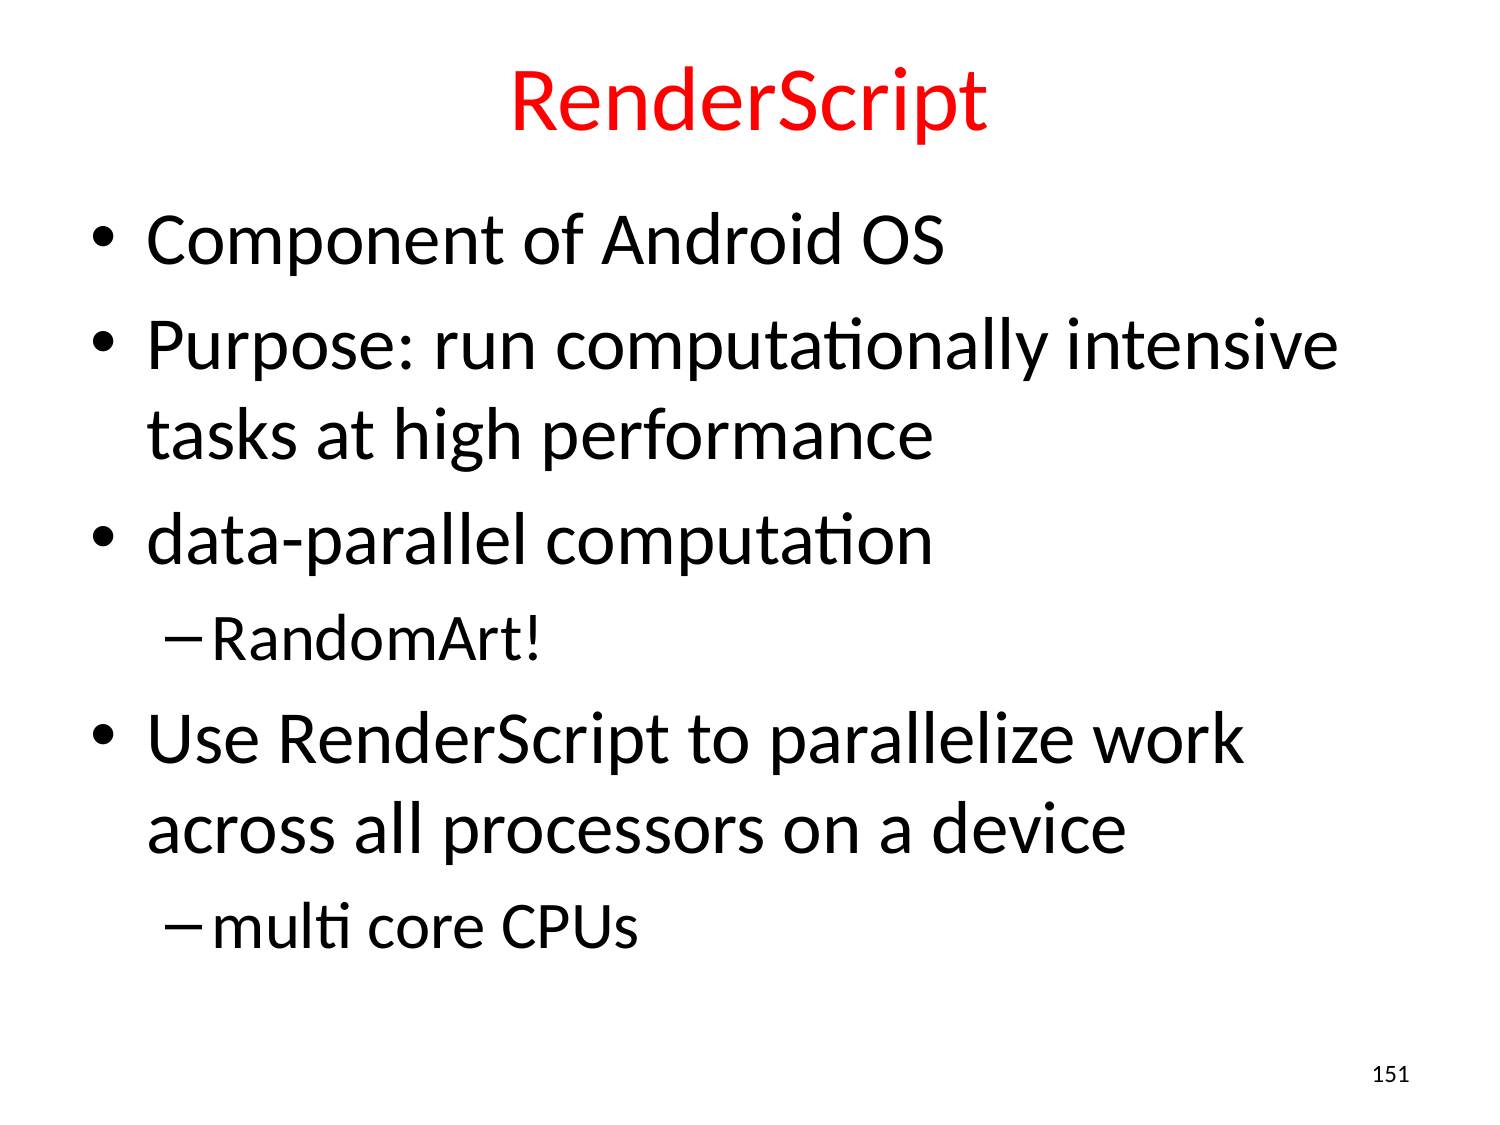

# RenderScript
Component of Android OS
Purpose: run computationally intensive tasks at high performance
data-parallel computation
RandomArt!
Use RenderScript to parallelize work across all processors on a device
multi core CPUs
151